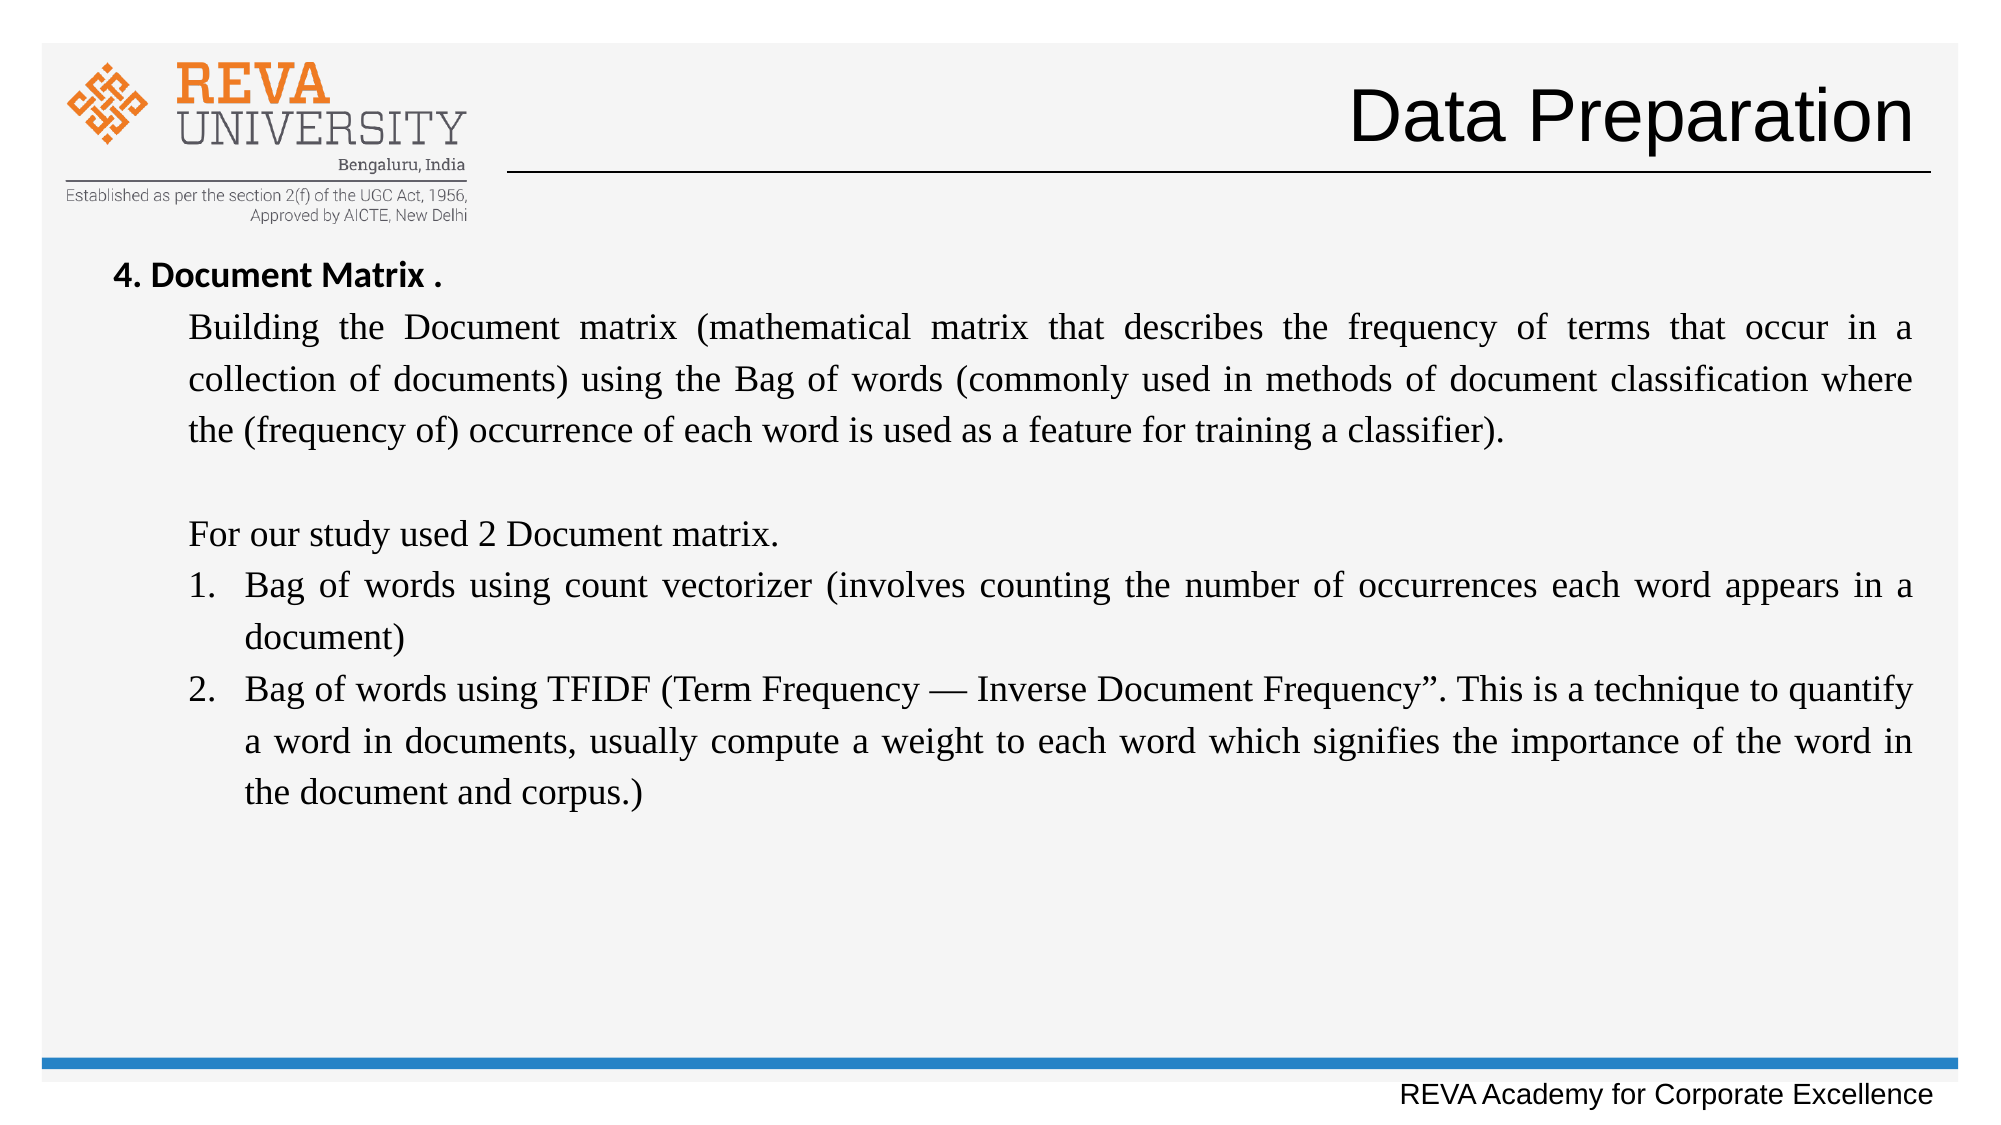

# Data Preparation
4. Document Matrix .
Building the Document matrix (mathematical matrix that describes the frequency of terms that occur in a collection of documents) using the Bag of words (commonly used in methods of document classification where the (frequency of) occurrence of each word is used as a feature for training a classifier).

For our study used 2 Document matrix.
Bag of words using count vectorizer (involves counting the number of occurrences each word appears in a document)
Bag of words using TFIDF (Term Frequency — Inverse Document Frequency”. This is a technique to quantify a word in documents, usually compute a weight to each word which signifies the importance of the word in the document and corpus.)